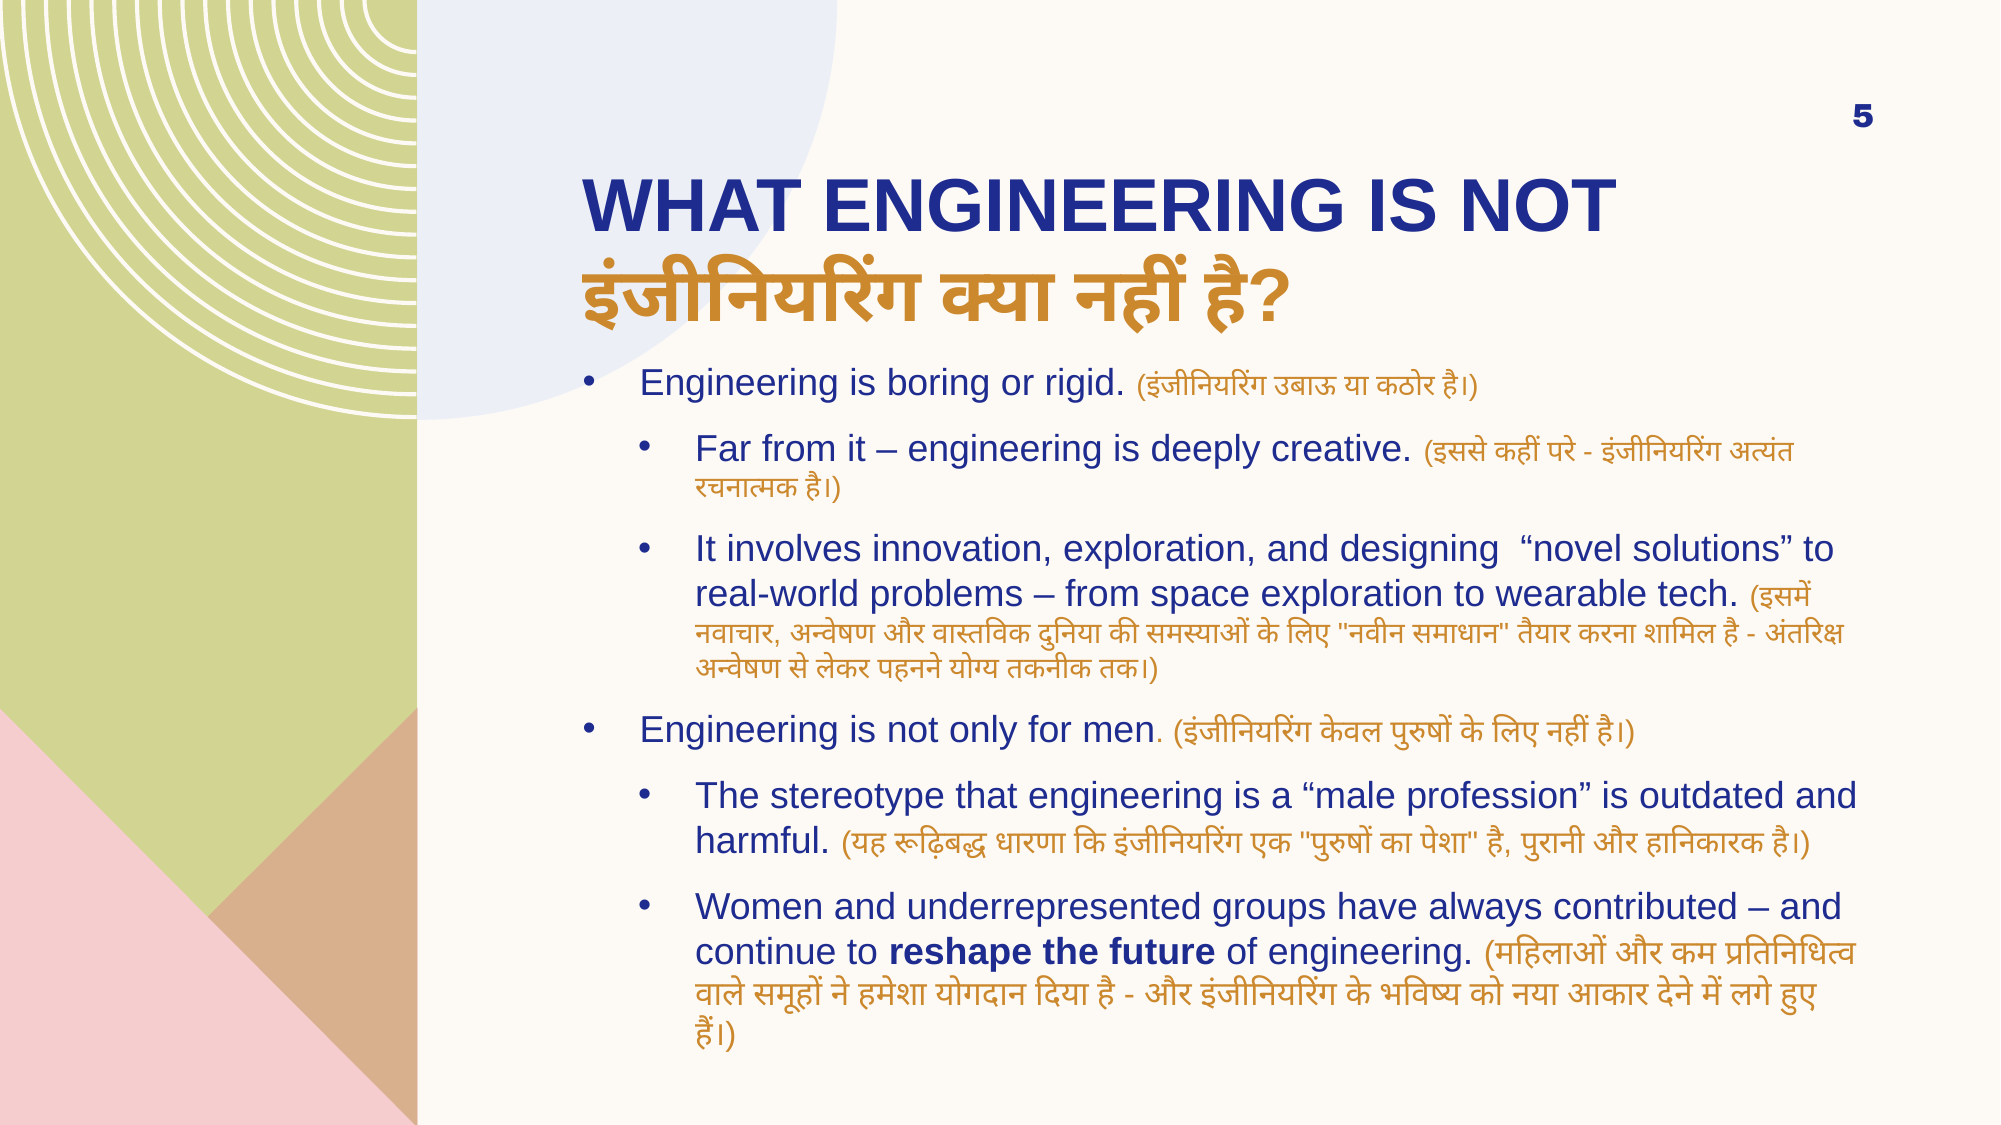

5
# What Engineering is not इंजीनियरिंग क्या नहीं है?
Engineering is boring or rigid. (इंजीनियरिंग उबाऊ या कठोर है।)
Far from it – engineering is deeply creative. (इससे कहीं परे - इंजीनियरिंग अत्यंत रचनात्मक है।)
It involves innovation, exploration, and designing  “novel solutions” to real-world problems – from space exploration to wearable tech. (इसमें नवाचार, अन्वेषण और वास्तविक दुनिया की समस्याओं के लिए "नवीन समाधान" तैयार करना शामिल है - अंतरिक्ष अन्वेषण से लेकर पहनने योग्य तकनीक तक।)
Engineering is not only for men. (इंजीनियरिंग केवल पुरुषों के लिए नहीं है।)
The stereotype that engineering is a “male profession” is outdated and harmful. (यह रूढ़िबद्ध धारणा कि इंजीनियरिंग एक "पुरुषों का पेशा" है, पुरानी और हानिकारक है।)
Women and underrepresented groups have always contributed – and continue to reshape the future of engineering. (महिलाओं और कम प्रतिनिधित्व वाले समूहों ने हमेशा योगदान दिया है - और इंजीनियरिंग के भविष्य को नया आकार देने में लगे हुए हैं।)